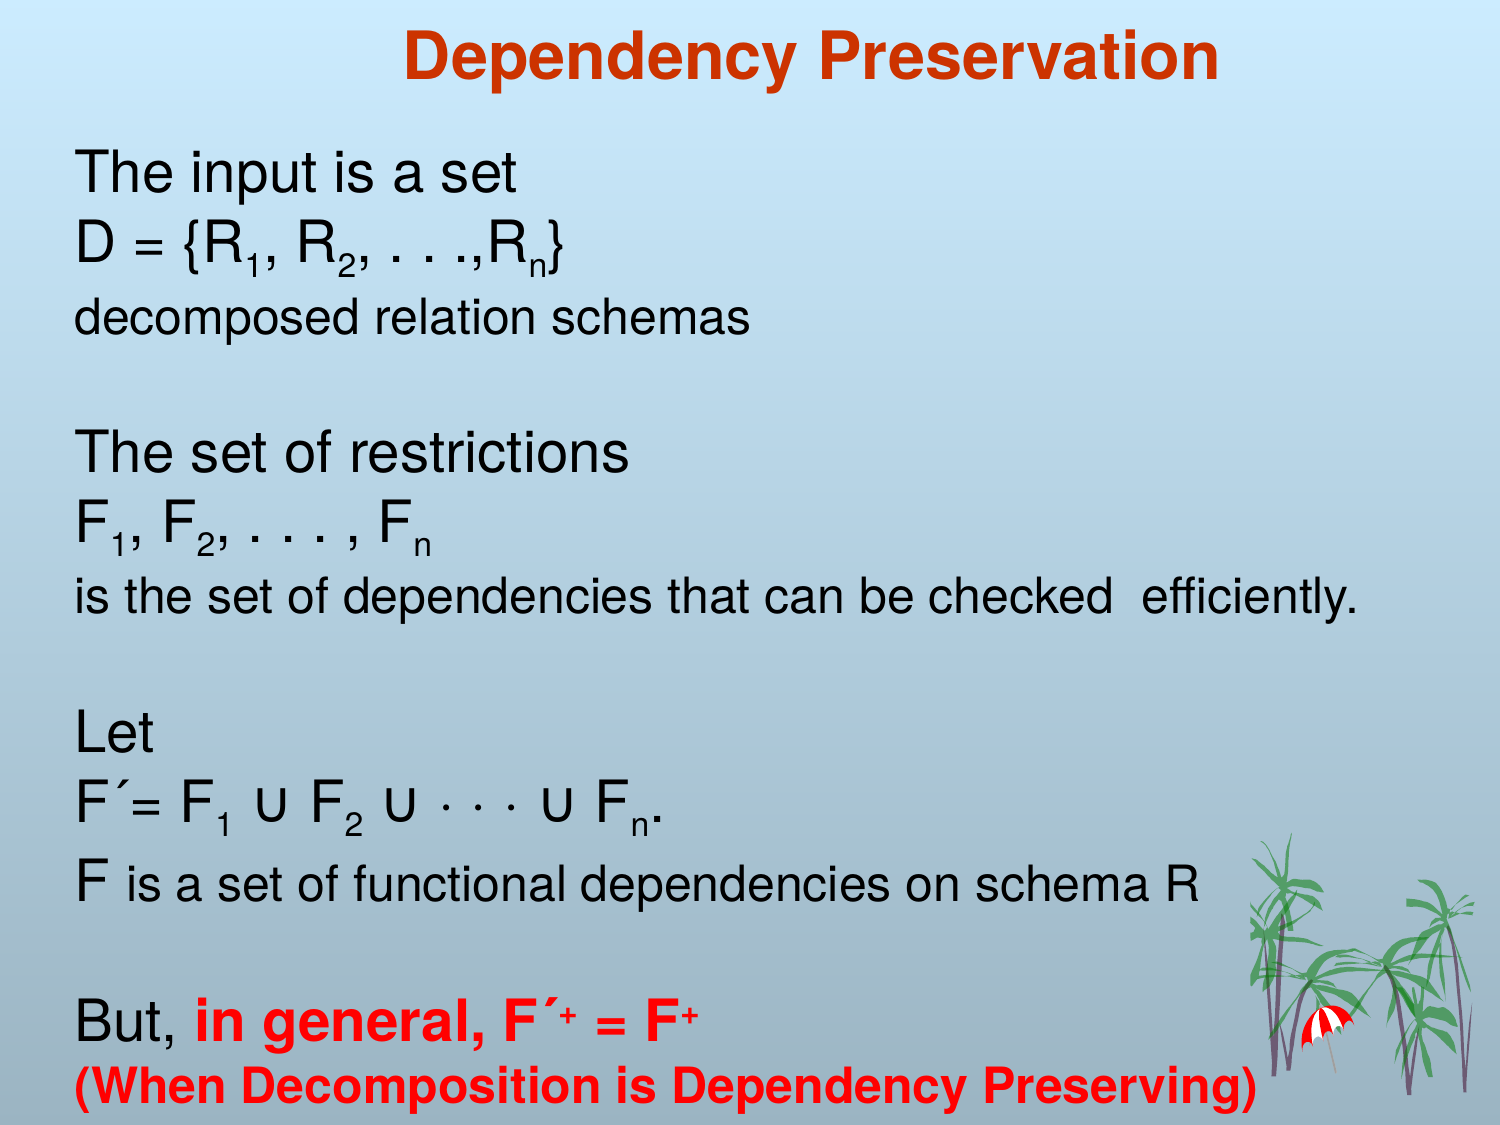

# Dependency Preservation
The input is a set
D = {R1, R2, . . .,Rn}
decomposed relation schemas

The set of restrictions
F1, F2, . . . , Fn
is the set of dependencies that can be checked  efficiently.

Let
F´= F1 ∪ F2 ∪ · · · ∪ Fn.
F is a set of functional dependencies on schema R

But, in general, F´+ = F+
(When Decomposition is Dependency Preserving)
.